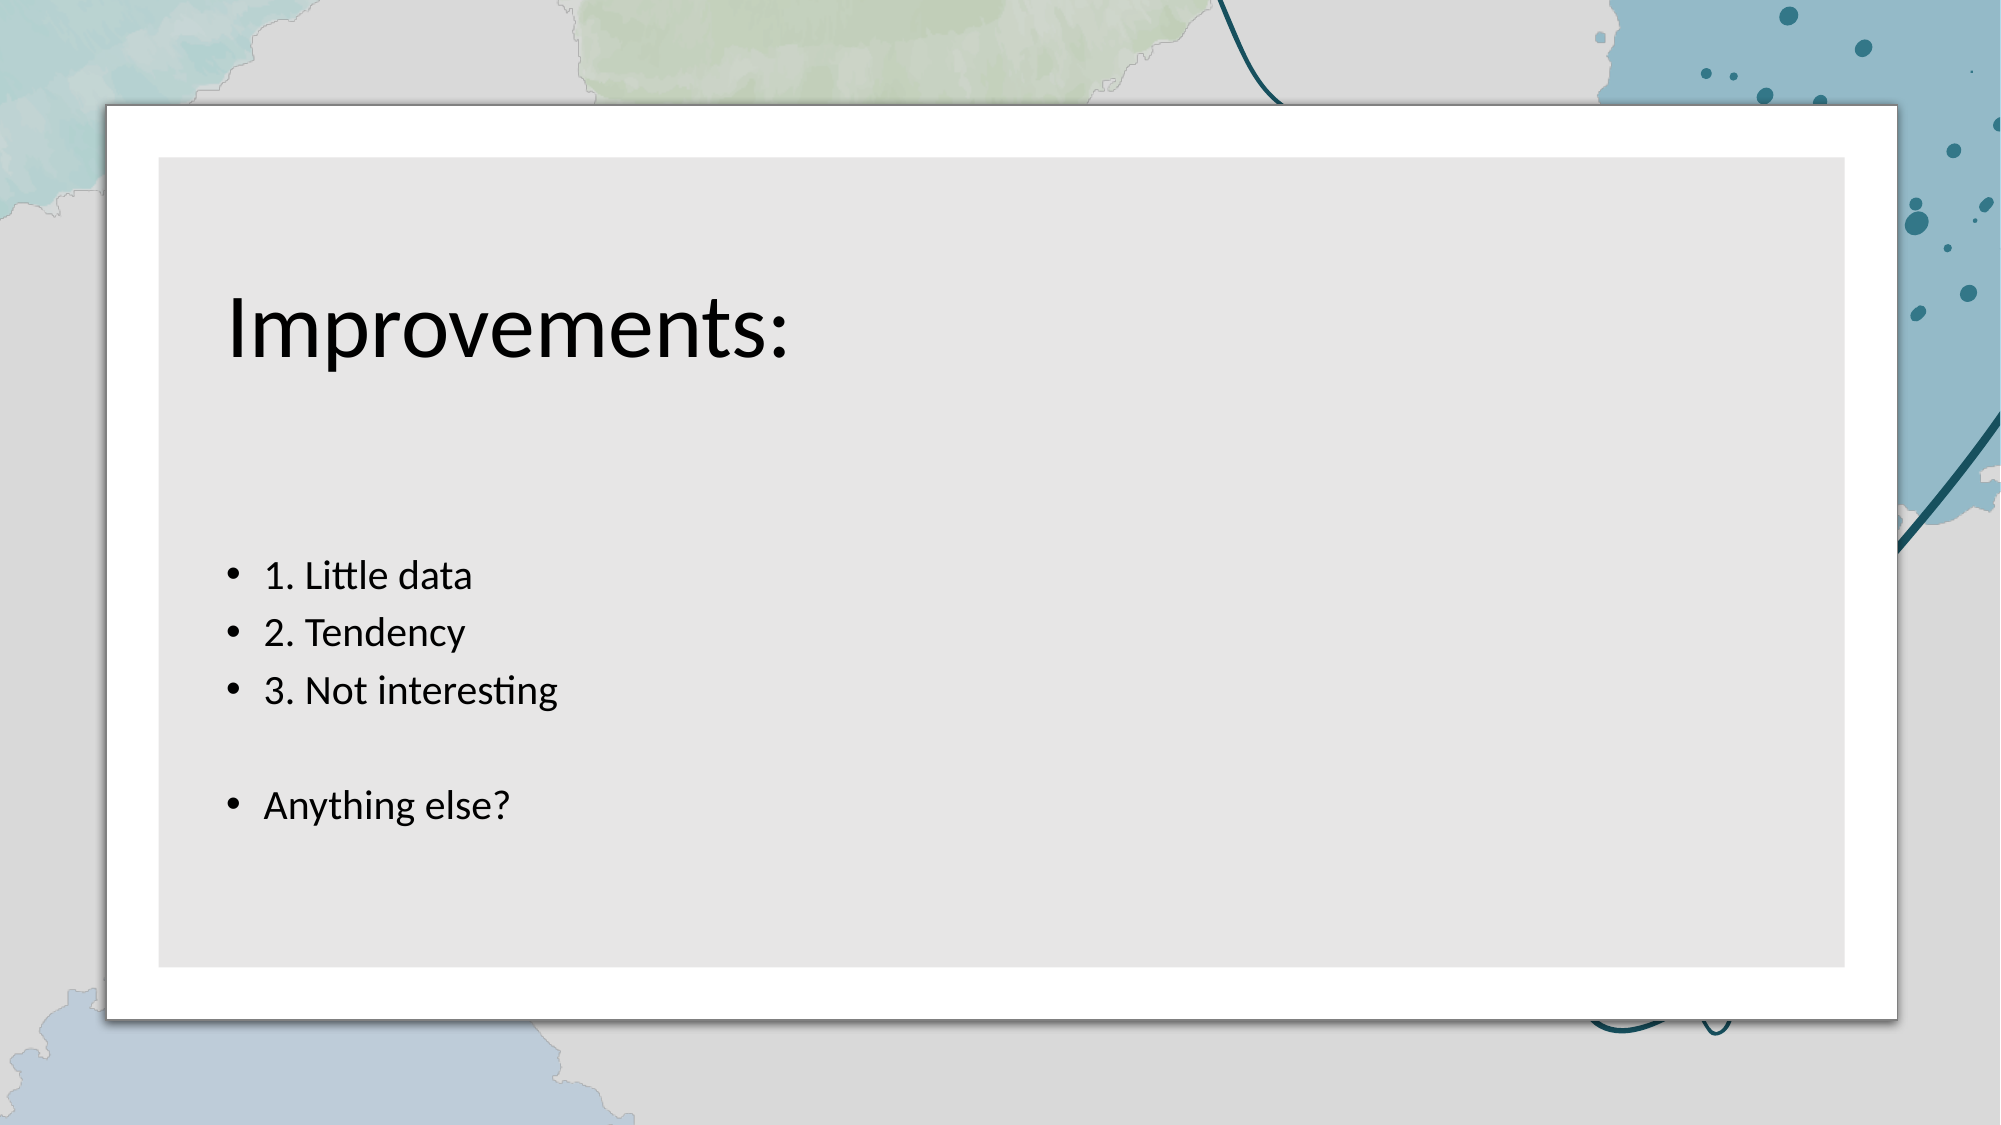

# Improvements:
1. Little data
2. Tendency
3. Not interesting

Anything else?